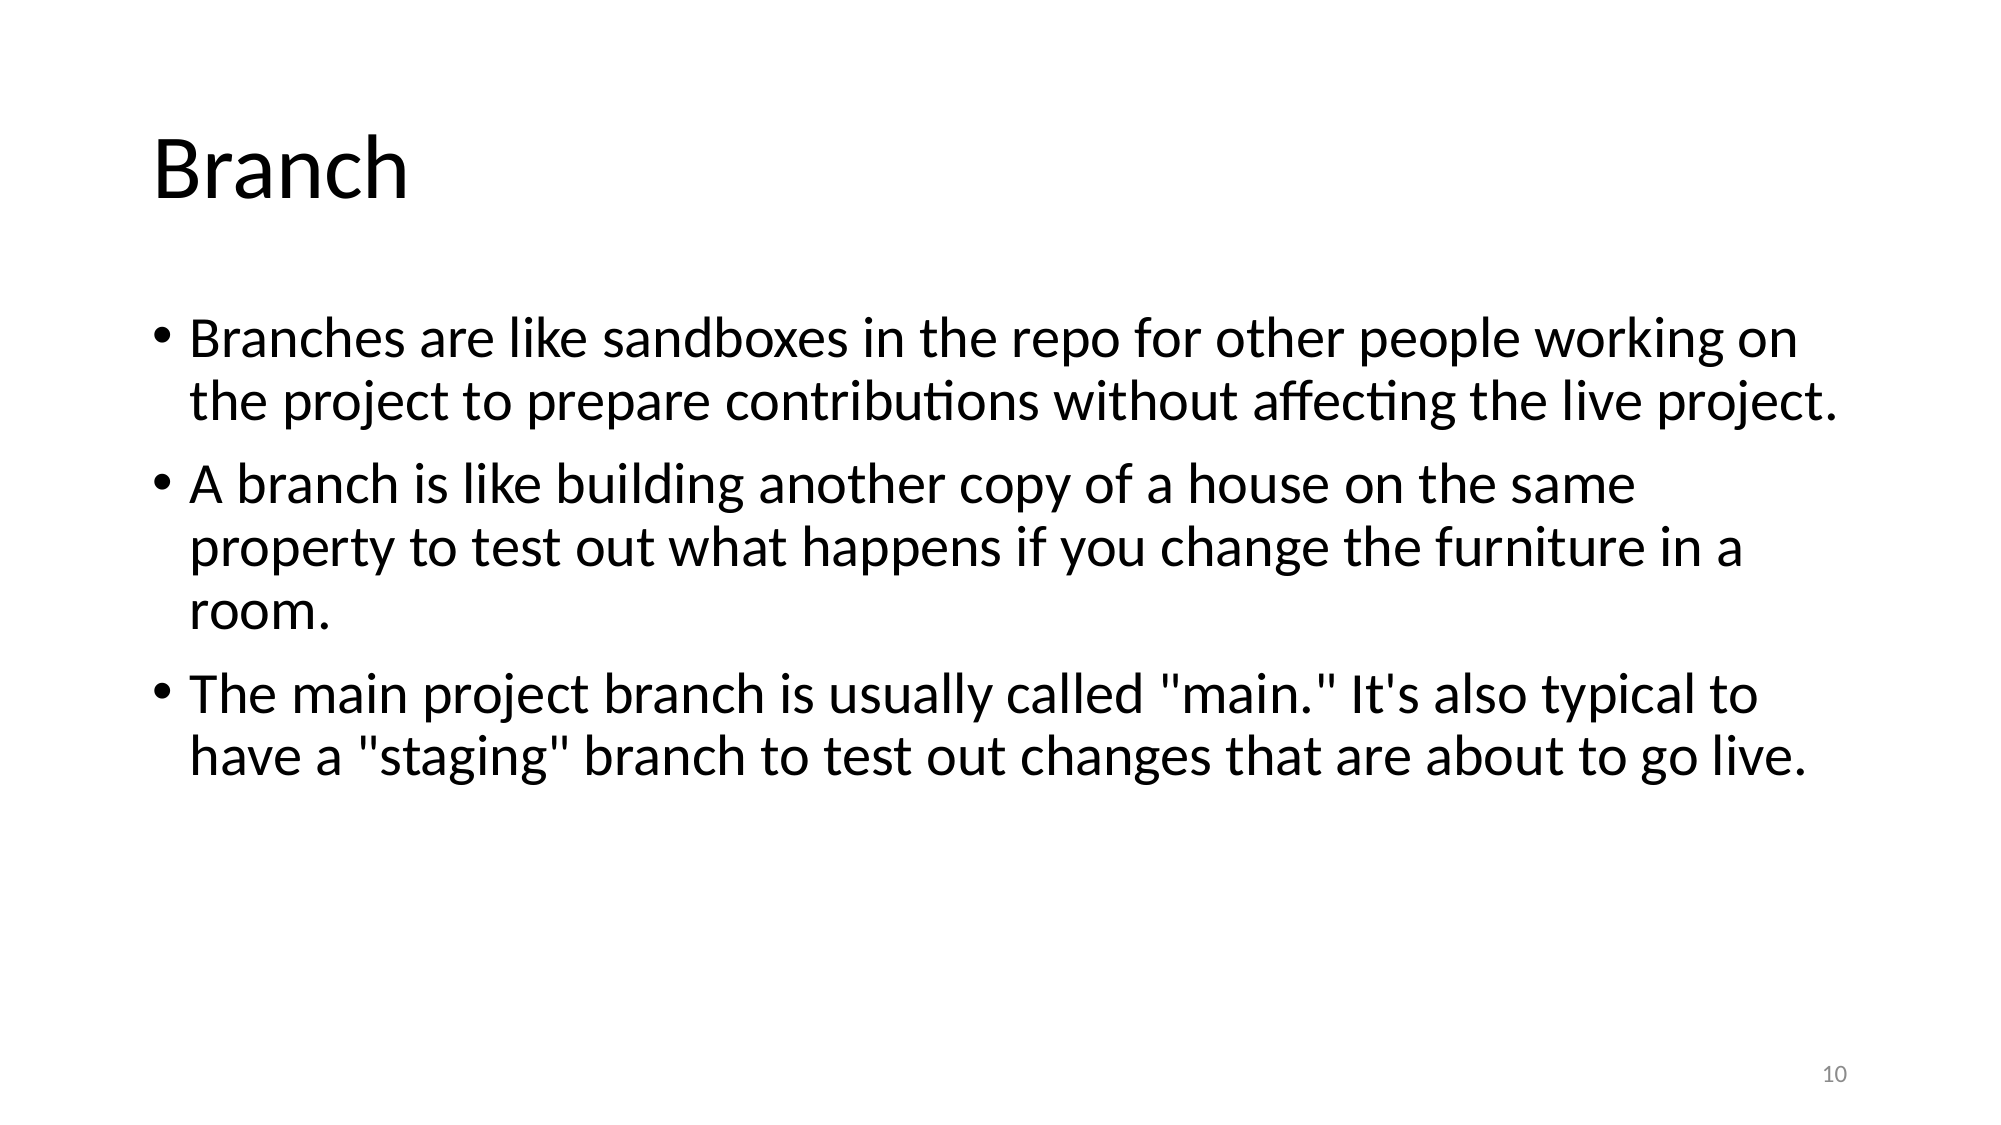

# Branch
Branches are like sandboxes in the repo for other people working on the project to prepare contributions without affecting the live project.
A branch is like building another copy of a house on the same property to test out what happens if you change the furniture in a room.
The main project branch is usually called "main." It's also typical to have a "staging" branch to test out changes that are about to go live.

10